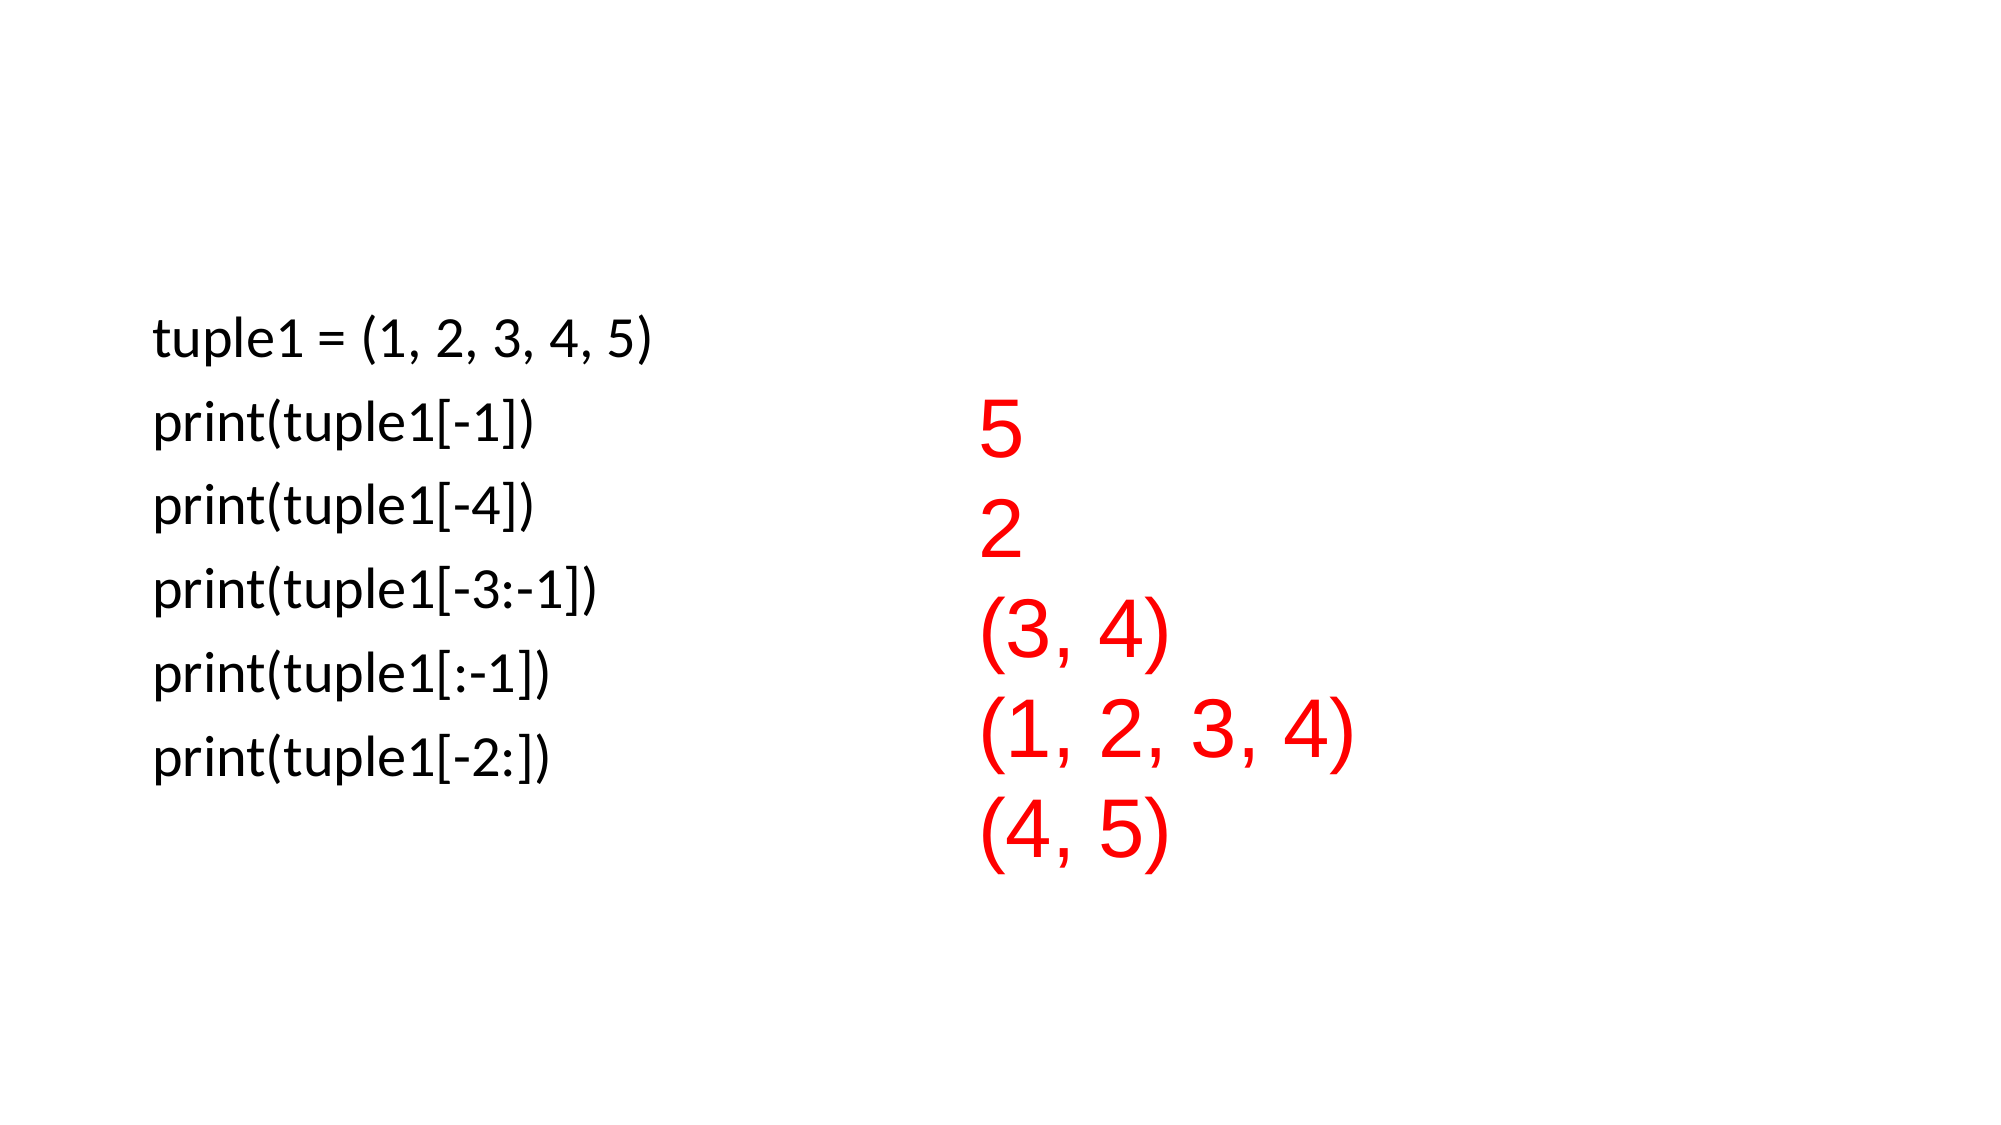

#
tuple1 = (1, 2, 3, 4, 5)
print(tuple1[-1])
print(tuple1[-4])
print(tuple1[-3:-1])
print(tuple1[:-1])
print(tuple1[-2:])

5
2
(3, 4)
(1, 2, 3, 4)
(4, 5)